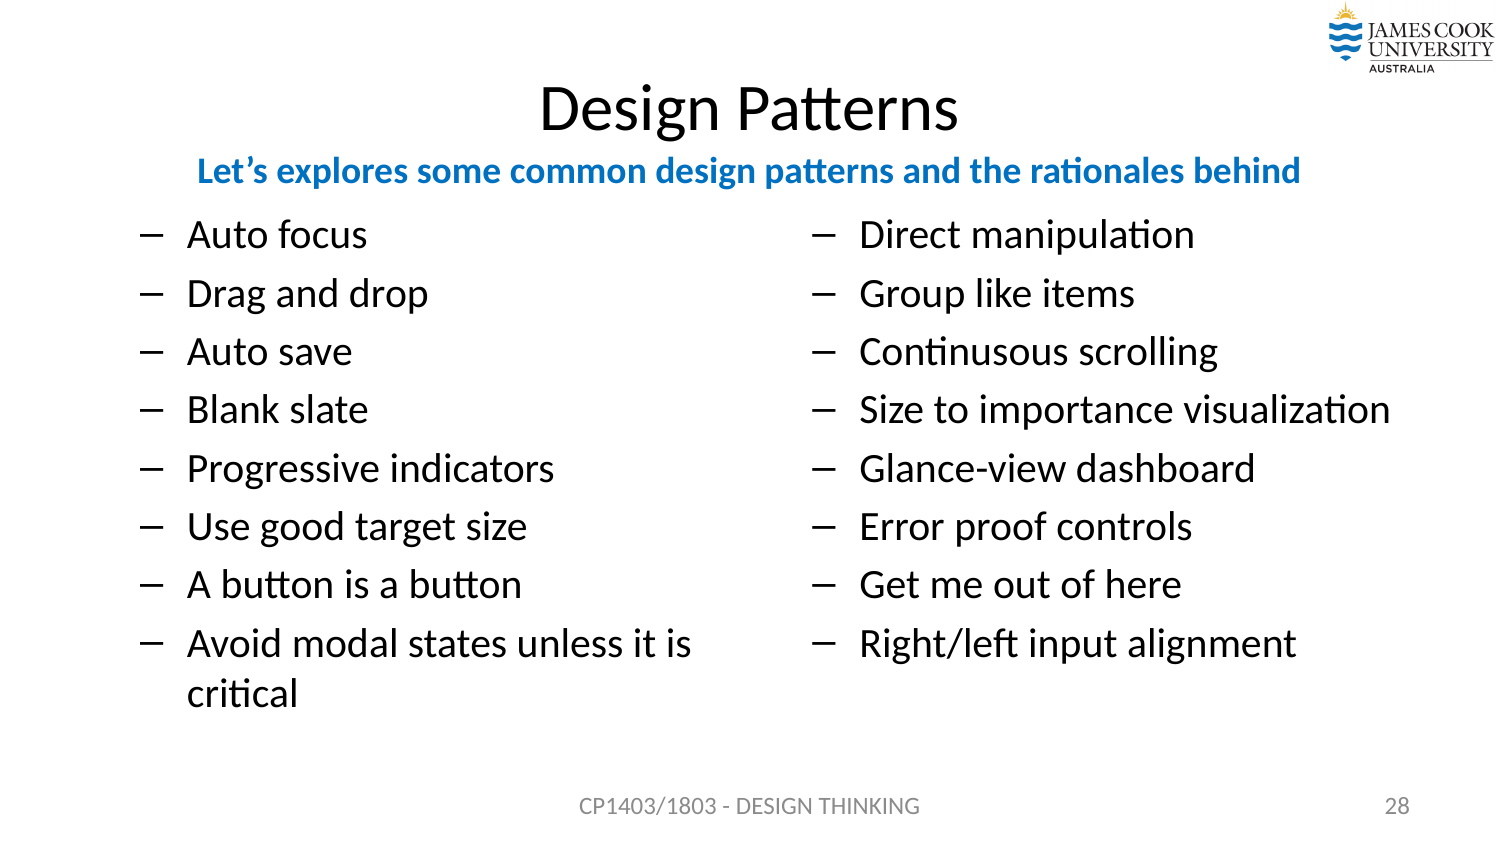

# Design Patterns
Let’s explores some common design patterns and the rationales behind
Auto focus
Drag and drop
Auto save
Blank slate
Progressive indicators
Use good target size
A button is a button
Avoid modal states unless it is critical
Direct manipulation
Group like items
Continusous scrolling
Size to importance visualization
Glance-view dashboard
Error proof controls
Get me out of here
Right/left input alignment
CP1403/1803 - DESIGN THINKING
28